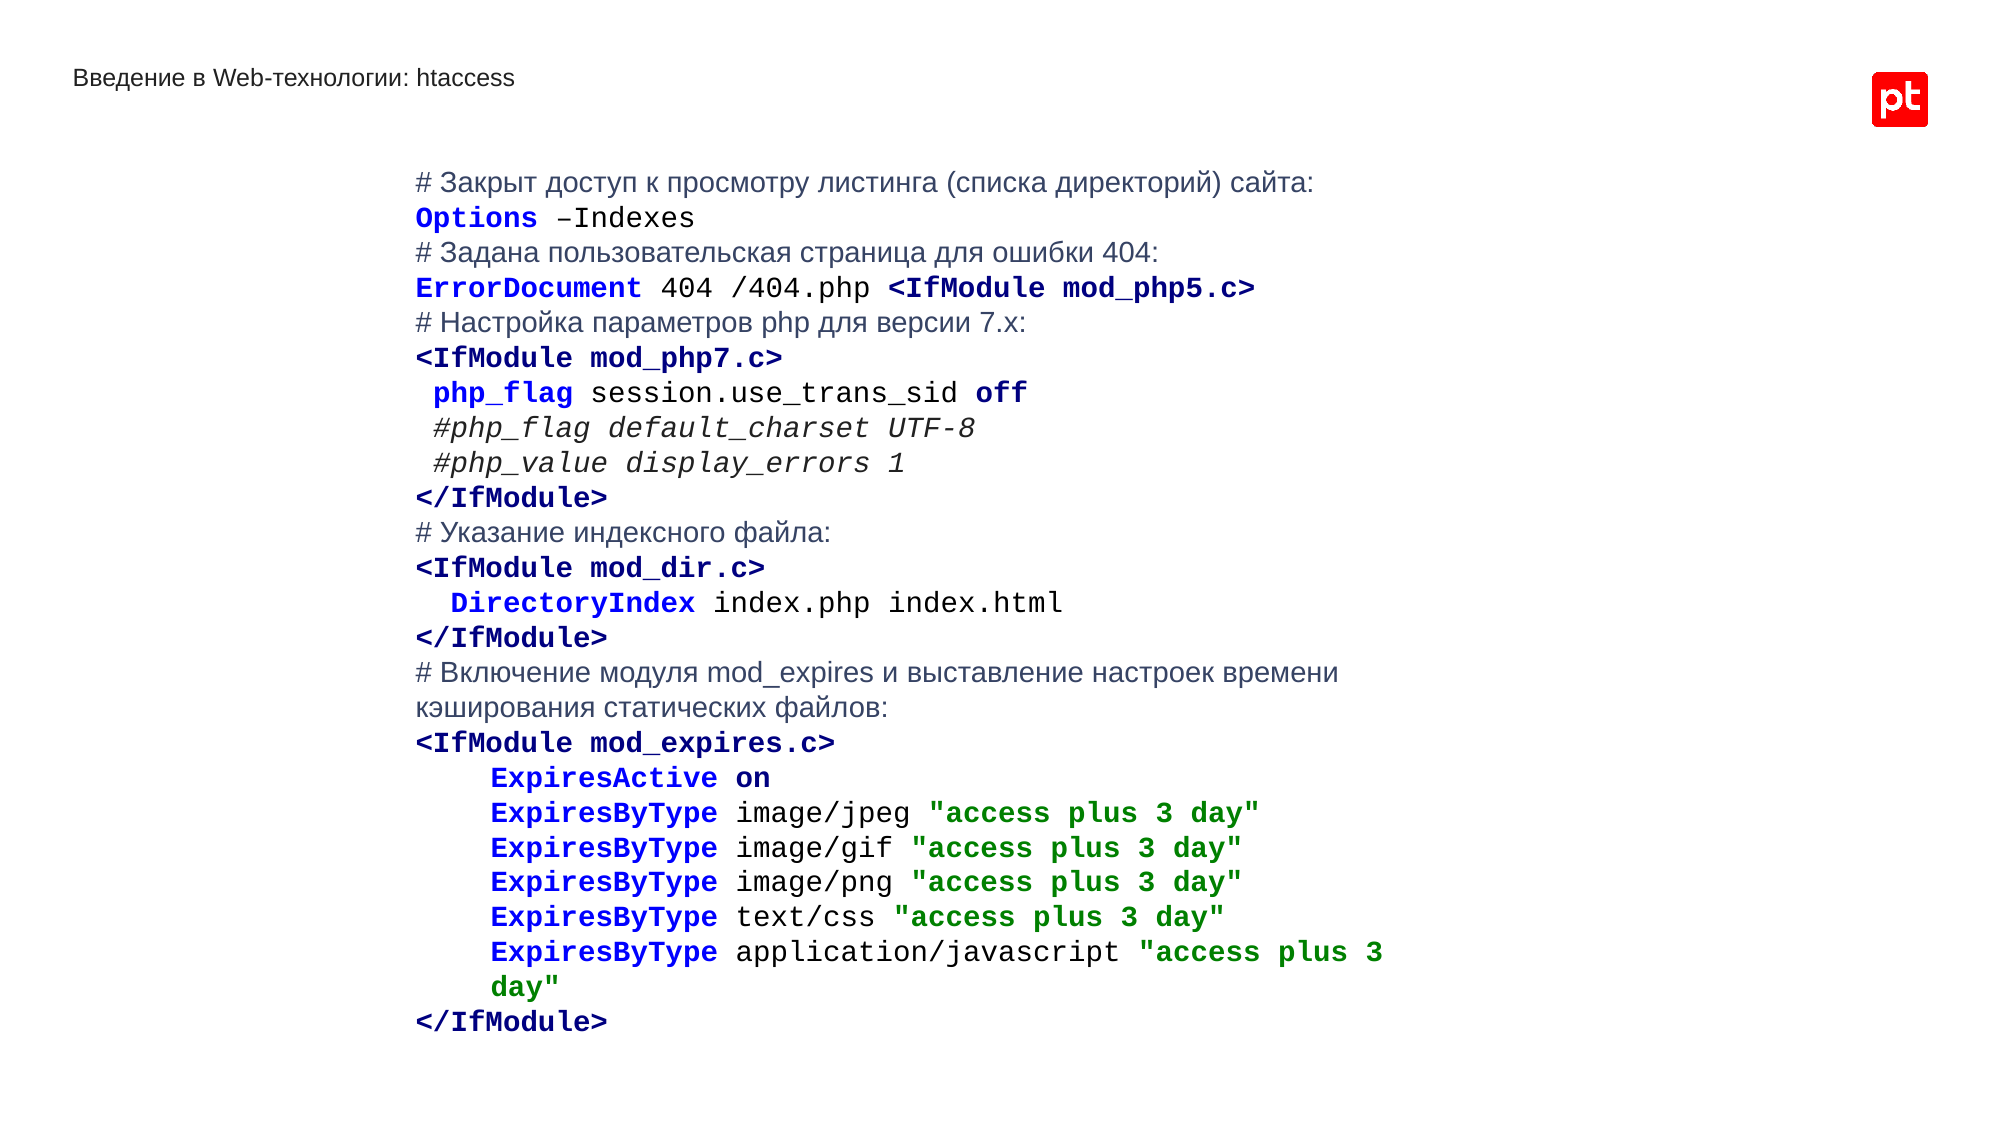

Введение в Web-технологии: htaccess

# Закрыт доступ к просмотру листинга (списка директорий) сайта:
Options –Indexes
# Задана пользовательская страница для ошибки 404:
ErrorDocument 404 /404.php <IfModule mod_php5.c>
# Настройка параметров php для версии 7.x:
<IfModule mod_php7.c>
 php_flag session.use_trans_sid off
 #php_flag default_charset UTF-8
 #php_value display_errors 1
</IfModule>
# Указание индексного файла:
<IfModule mod_dir.c>
  DirectoryIndex index.php index.html
</IfModule>
# Включение модуля mod_expires и выставление настроек времени кэширования статических файлов:
<IfModule mod_expires.c>
ExpiresActive on
ExpiresByType image/jpeg "access plus 3 day" ExpiresByType image/gif "access plus 3 day" ExpiresByType image/png "access plus 3 day" ExpiresByType text/css "access plus 3 day" ExpiresByType application/javascript "access plus 3 day"
</IfModule>